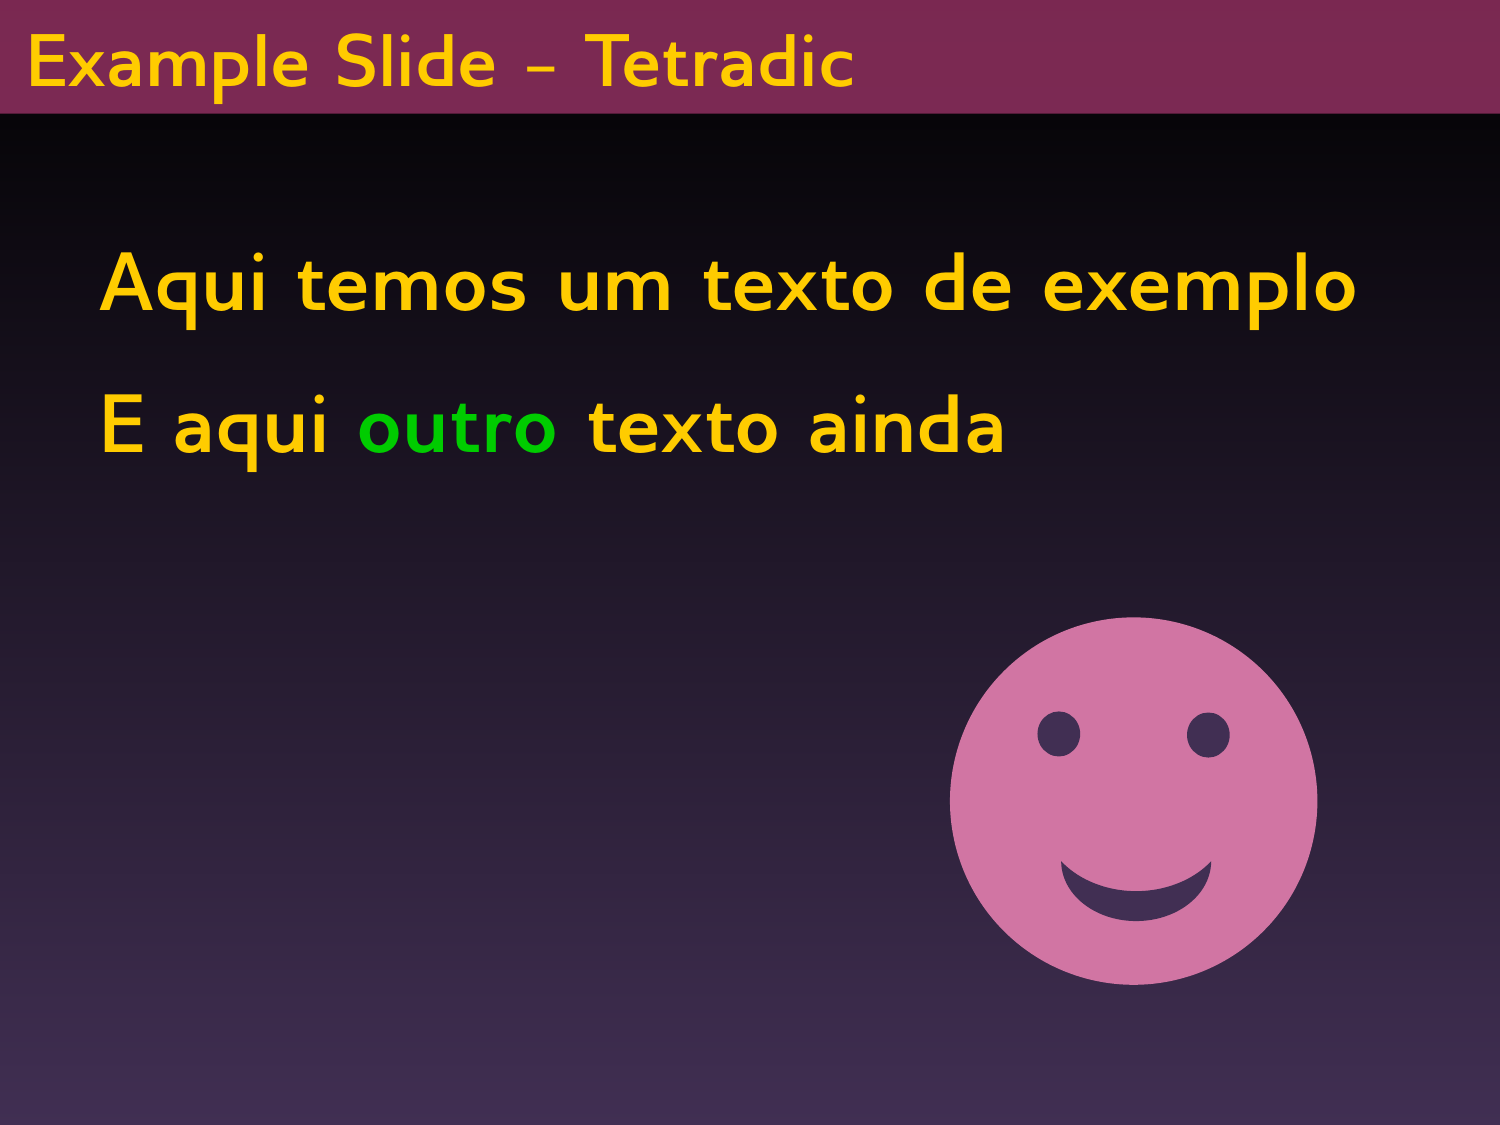

# Example Slide – Tetradic
Aqui temos um texto de exemplo
E aqui outro texto ainda